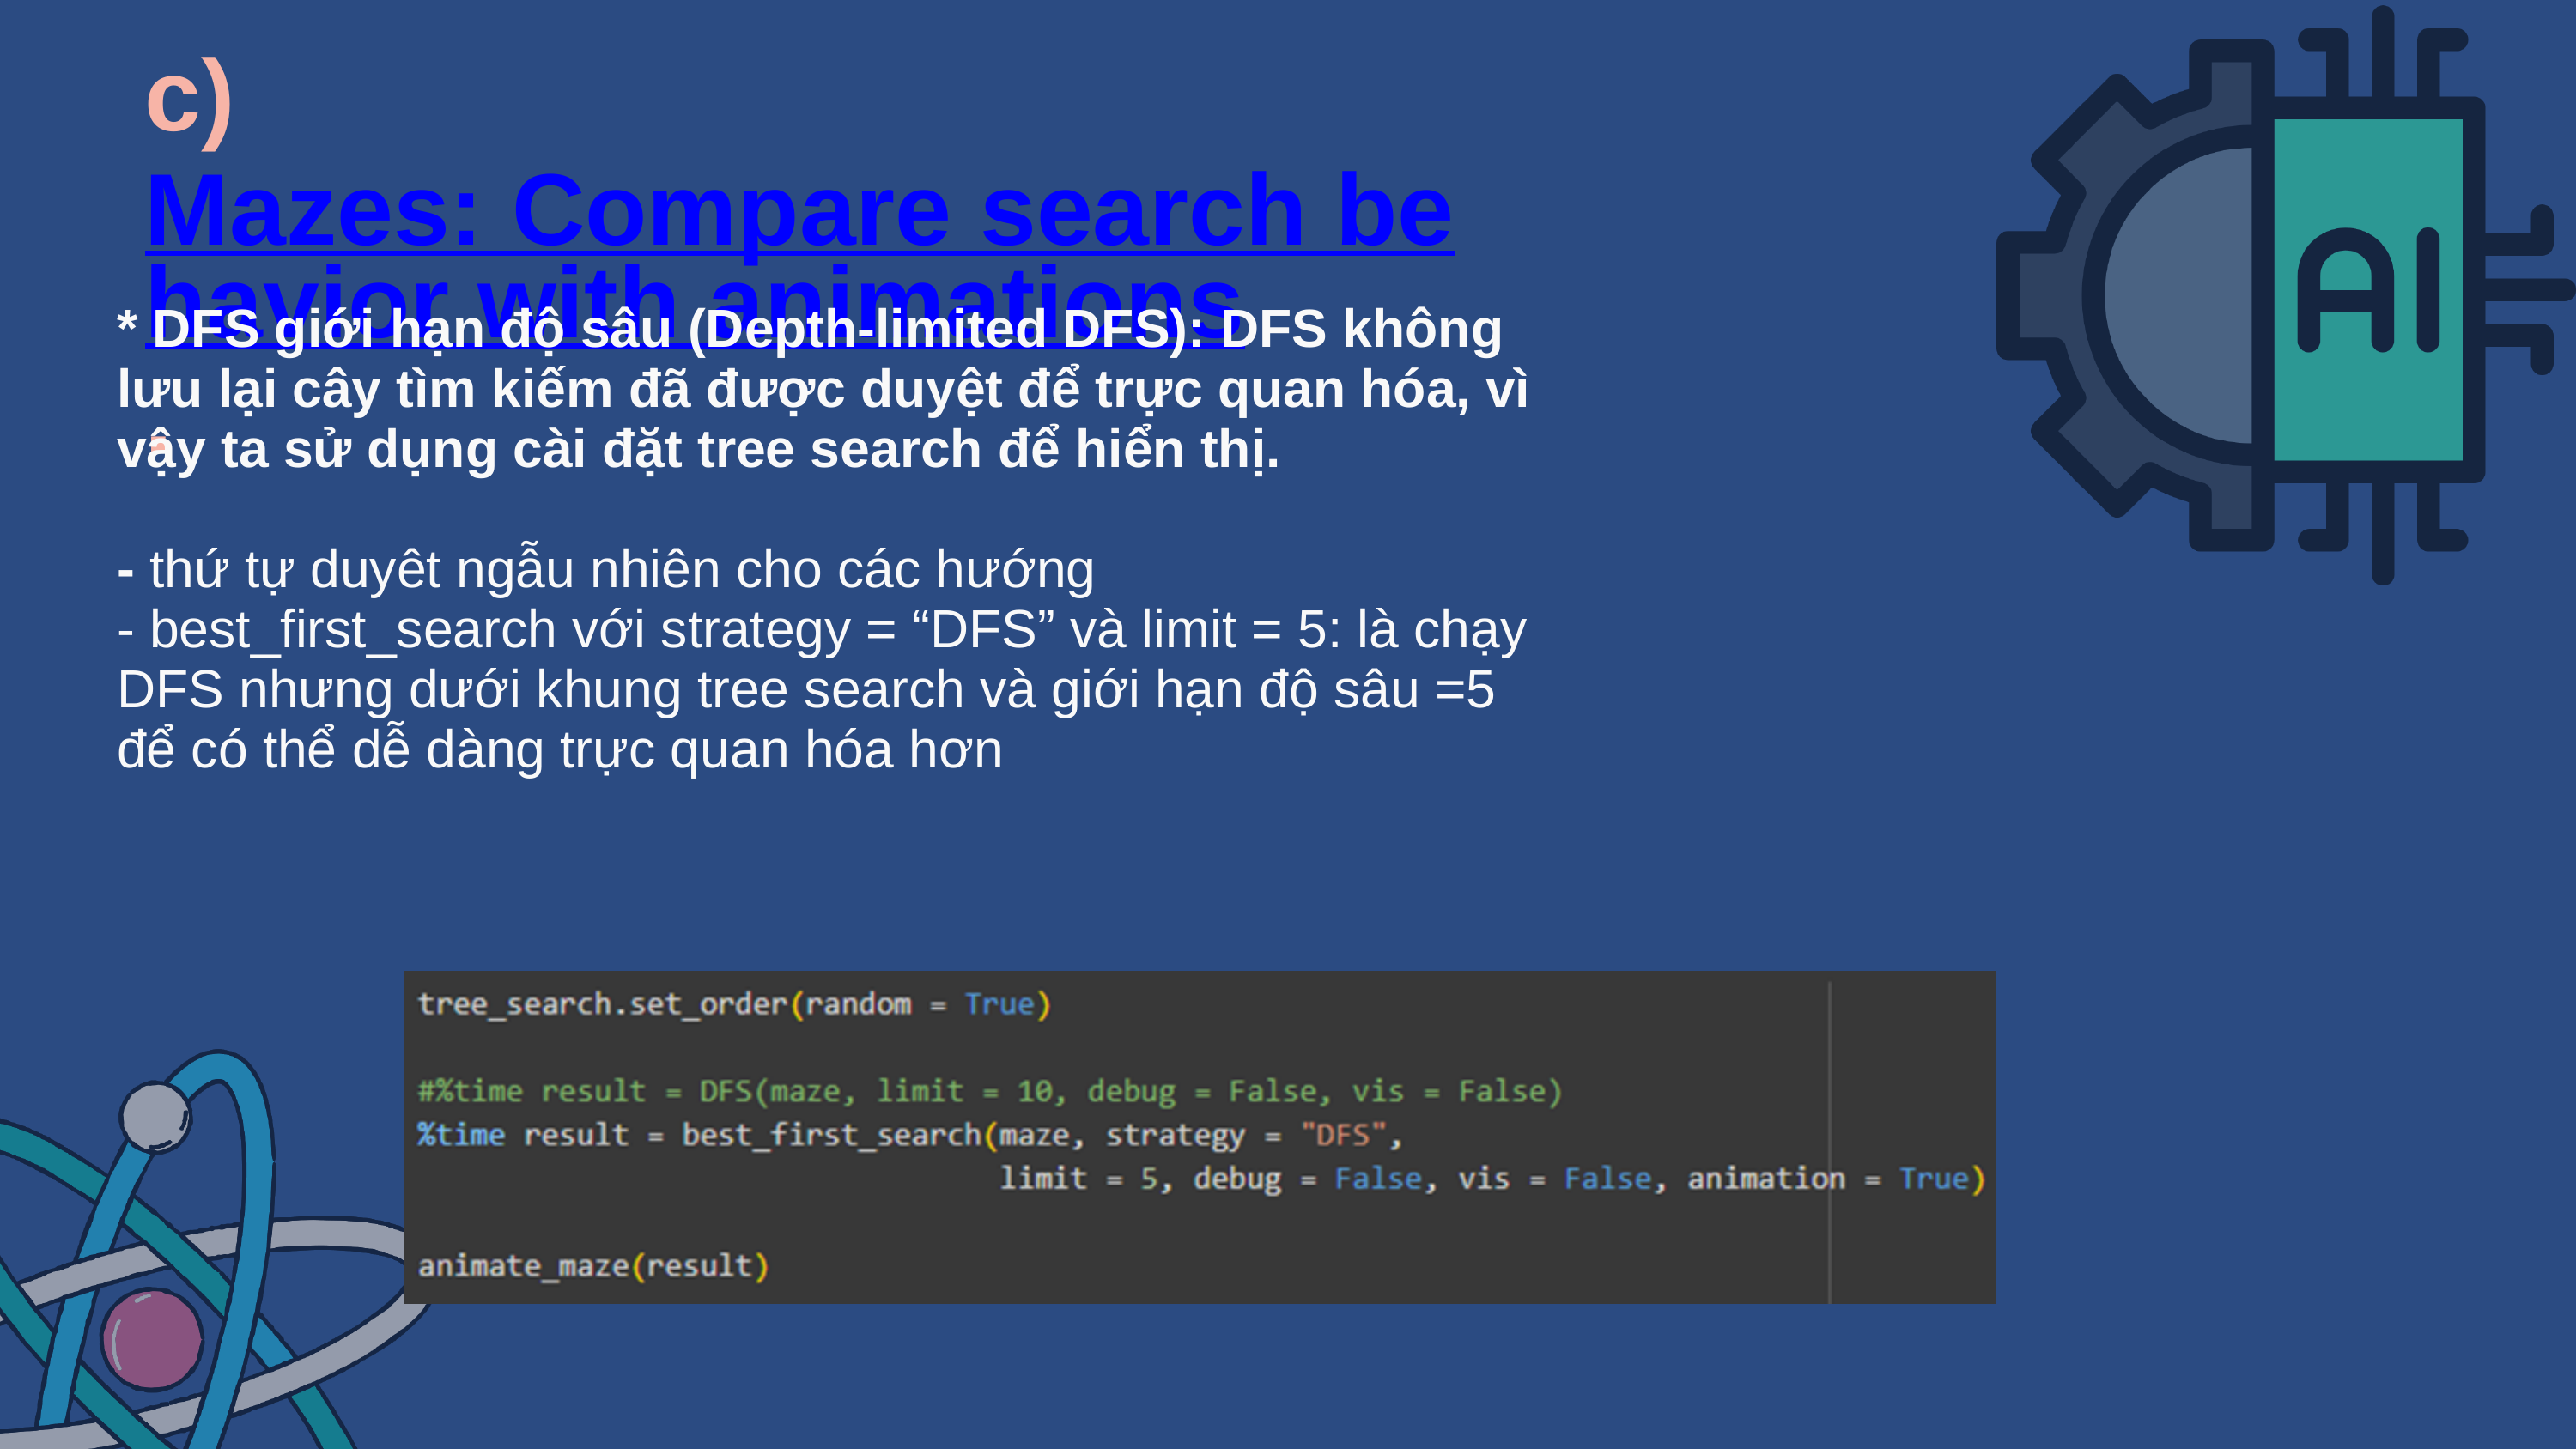

c) Mazes: Compare search behavior with animations.

* DFS giới hạn độ sâu (Depth-limited DFS): DFS không lưu lại cây tìm kiếm đã được duyệt để trực quan hóa, vì vậy ta sử dụng cài đặt tree search để hiển thị.

- thứ tự duyêt ngẫu nhiên cho các hướng
- best_first_search với strategy = “DFS” và limit = 5: là chạy DFS nhưng dưới khung tree search và giới hạn độ sâu =5 để có thể dễ dàng trực quan hóa hơn